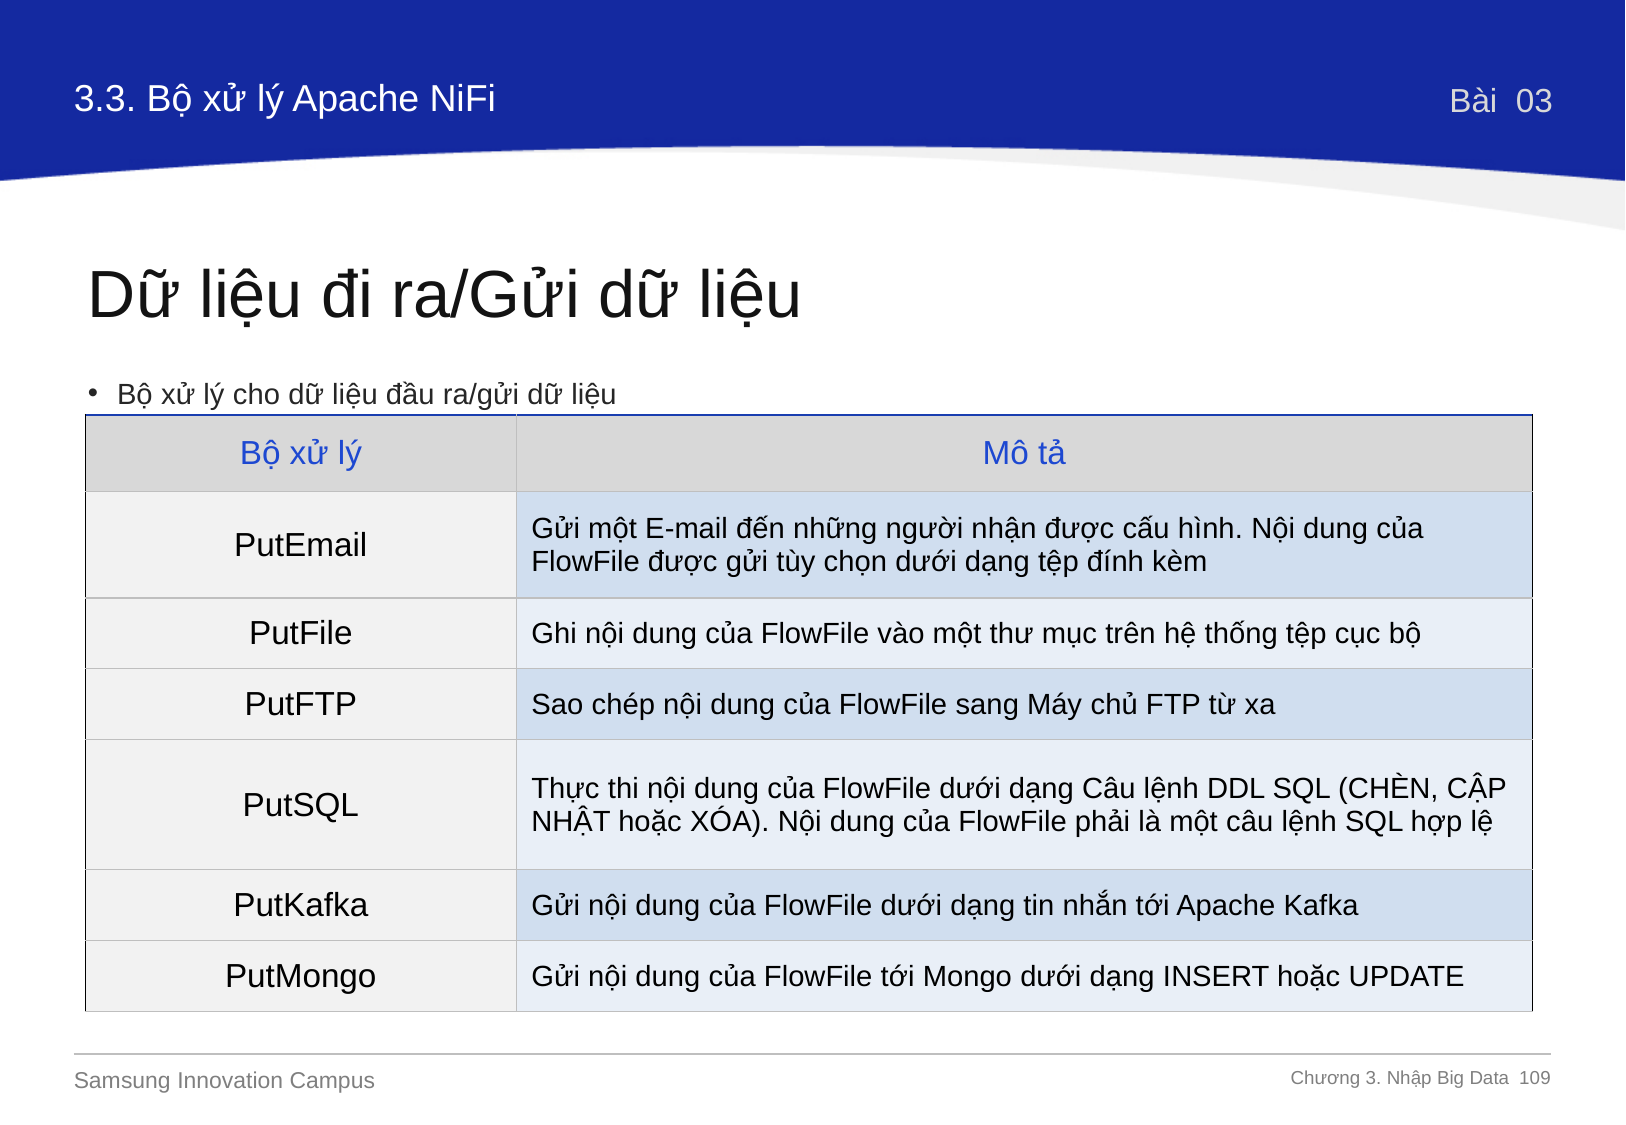

3.3. Bộ xử lý Apache NiFi
Bài  03
Dữ liệu đi ra/Gửi dữ liệu
Bộ xử lý cho dữ liệu đầu ra/gửi dữ liệu

| Bộ xử lý | Mô tả |
| --- | --- |
| PutEmail | Gửi một E-mail đến những người nhận được cấu hình. Nội dung của FlowFile được gửi tùy chọn dưới dạng tệp đính kèm |
| PutFile | Ghi nội dung của FlowFile vào một thư mục trên hệ thống tệp cục bộ |
| PutFTP | Sao chép nội dung của FlowFile sang Máy chủ FTP từ xa |
| PutSQL | Thực thi nội dung của FlowFile dưới dạng Câu lệnh DDL SQL (CHÈN, CẬP NHẬT hoặc XÓA). Nội dung của FlowFile phải là một câu lệnh SQL hợp lệ |
| PutKafka | Gửi nội dung của FlowFile dưới dạng tin nhắn tới Apache Kafka |
| PutMongo | Gửi nội dung của FlowFile tới Mongo dưới dạng INSERT hoặc UPDATE |